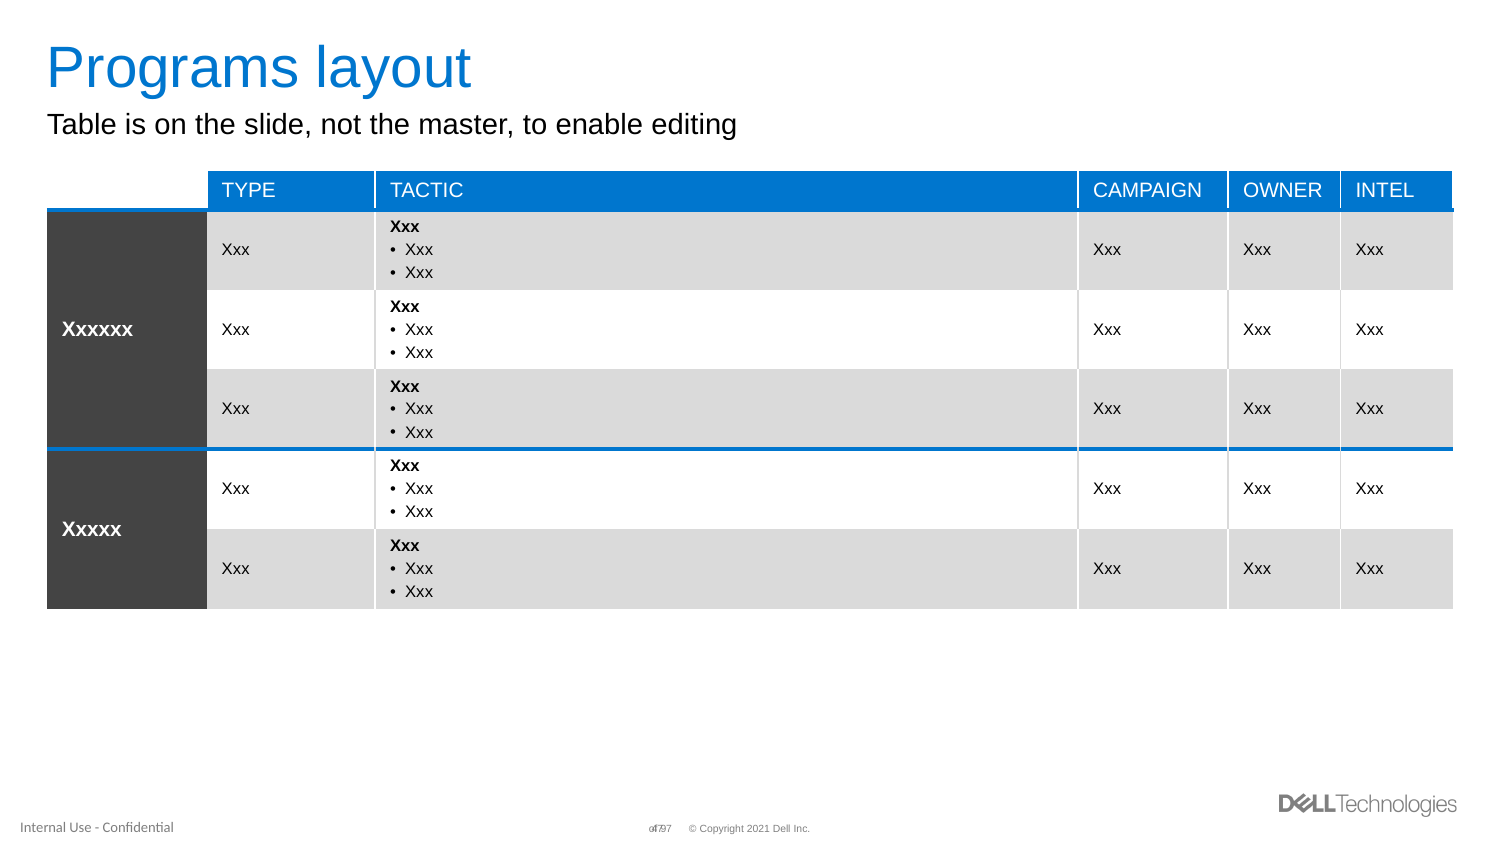

# Programs layout
Table is on the slide, not the master, to enable editing
|  | TYPE | TACTIC | CAMPAIGN | OWNER | INTEL |
| --- | --- | --- | --- | --- | --- |
| Xxxxxx | Xxx | Xxx Xxx Xxx | Xxx | Xxx | Xxx |
|  | Xxx | Xxx Xxx Xxx | Xxx | Xxx | Xxx |
|  | Xxx | Xxx Xxx Xxx | Xxx | Xxx | Xxx |
| Xxxxx | Xxx | Xxx Xxx Xxx | Xxx | Xxx | Xxx |
|  | Xxx | Xxx Xxx Xxx | Xxx | Xxx | Xxx |